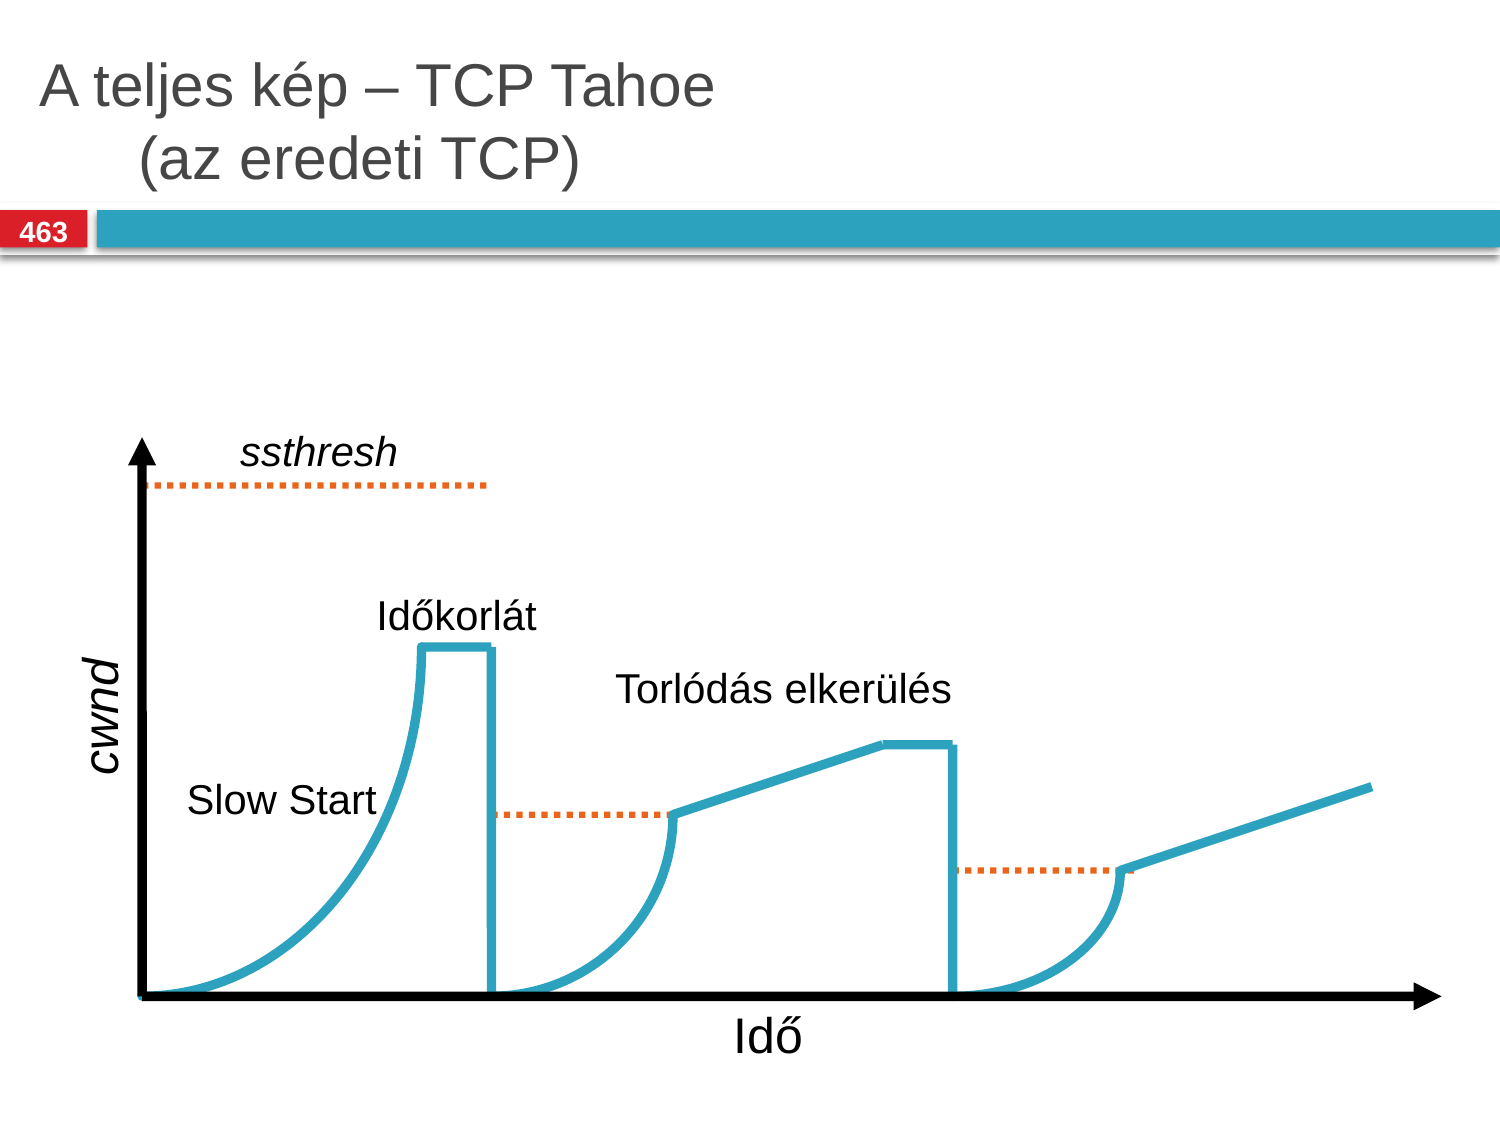

# A teljes kép – TCP Tahoe (az eredeti TCP)
463
ssthresh

Időkorlát

Torlódás elkerülés
cwnd

Slow Start

Idő